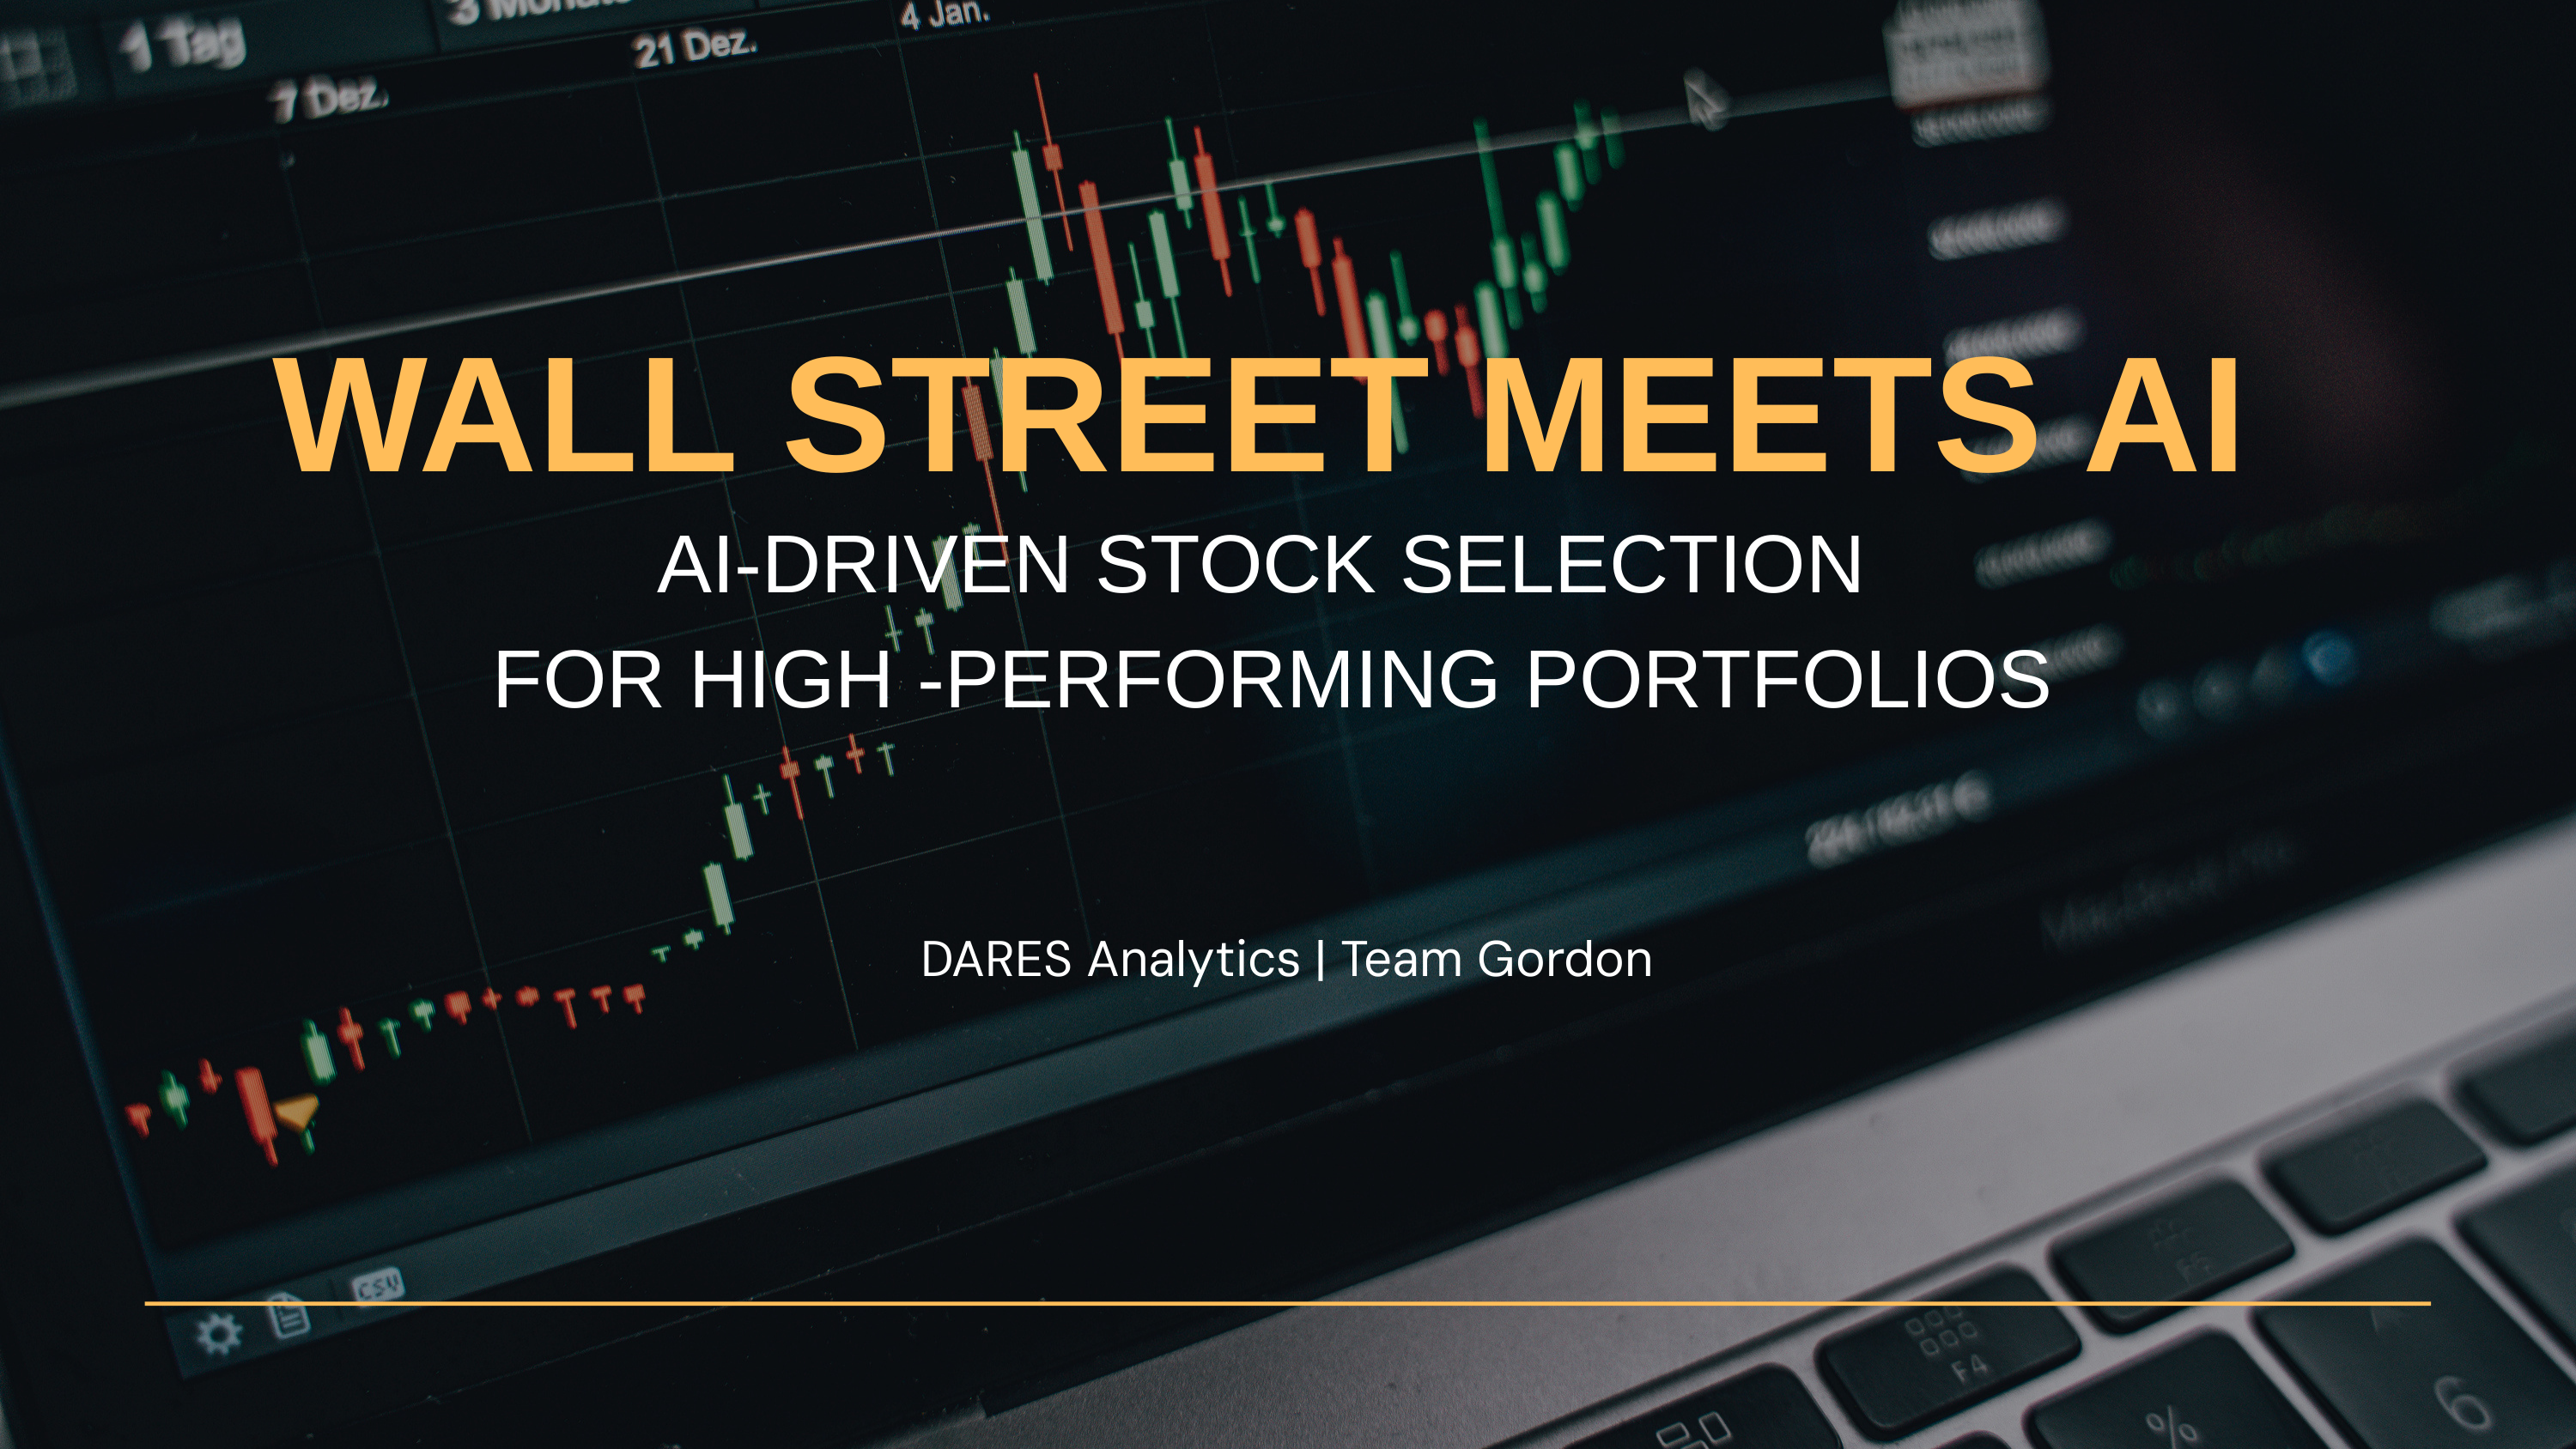

WALL STREET MEETS AI
AI-DRIVEN STOCK SELECTION
FOR HIGH -PERFORMING PORTFOLIOS
DARES Analytics | Team Gordon